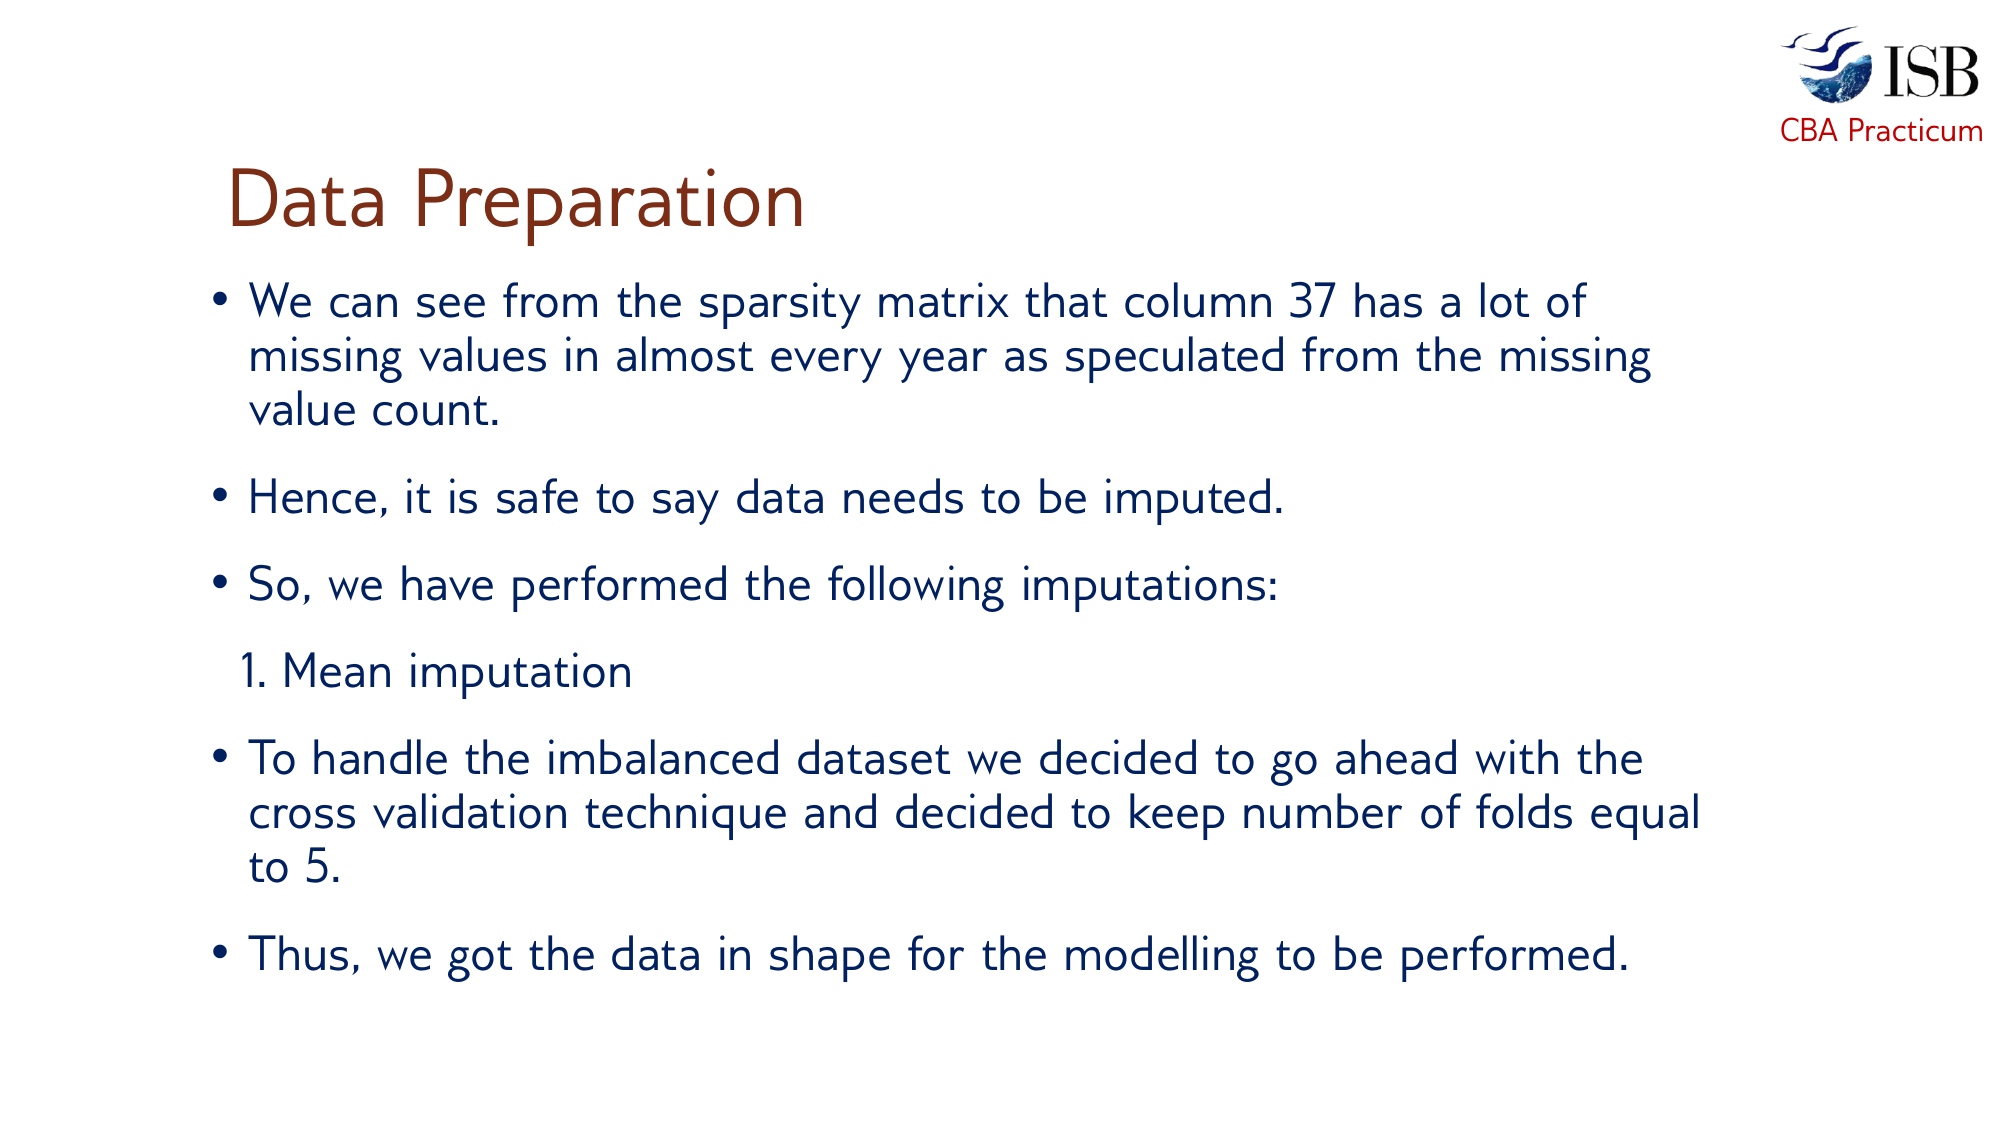

# Data Preparation
We can see from the sparsity matrix that column 37 has a lot of missing values in almost every year as speculated from the missing value count.
Hence, it is safe to say data needs to be imputed.
So, we have performed the following imputations:
  1. Mean imputation
To handle the imbalanced dataset we decided to go ahead with the cross validation technique and decided to keep number of folds equal to 5.
Thus, we got the data in shape for the modelling to be performed.

9